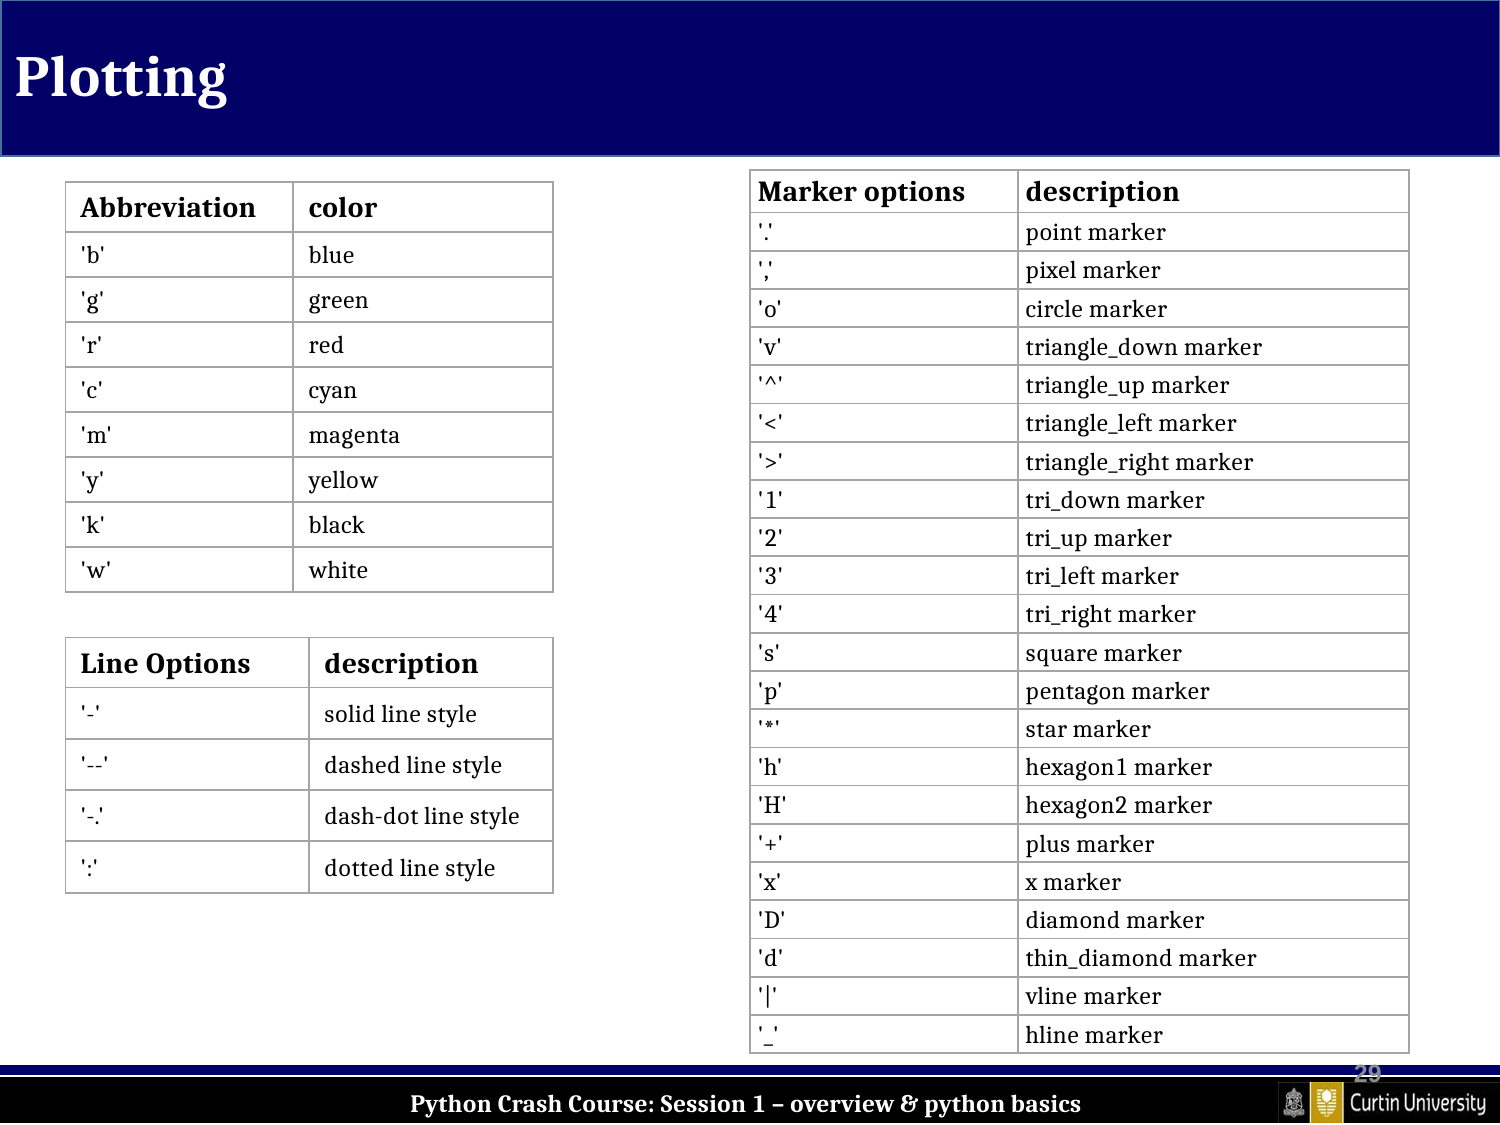

Plotting
| Marker options | description |
| --- | --- |
| '.' | point marker |
| ',' | pixel marker |
| 'o' | circle marker |
| 'v' | triangle\_down marker |
| '^' | triangle\_up marker |
| '<' | triangle\_left marker |
| '>' | triangle\_right marker |
| '1' | tri\_down marker |
| '2' | tri\_up marker |
| '3' | tri\_left marker |
| '4' | tri\_right marker |
| 's' | square marker |
| 'p' | pentagon marker |
| '\*' | star marker |
| 'h' | hexagon1 marker |
| 'H' | hexagon2 marker |
| '+' | plus marker |
| 'x' | x marker |
| 'D' | diamond marker |
| 'd' | thin\_diamond marker |
| '|' | vline marker |
| '\_' | hline marker |
| Abbreviation | color |
| --- | --- |
| 'b' | blue |
| 'g' | green |
| 'r' | red |
| 'c' | cyan |
| 'm' | magenta |
| 'y' | yellow |
| 'k' | black |
| 'w' | white |
| Line Options | description |
| --- | --- |
| '-' | solid line style |
| '--' | dashed line style |
| '-.' | dash-dot line style |
| ':' | dotted line style |
29
Python Crash Course: Session 1 – overview & python basics